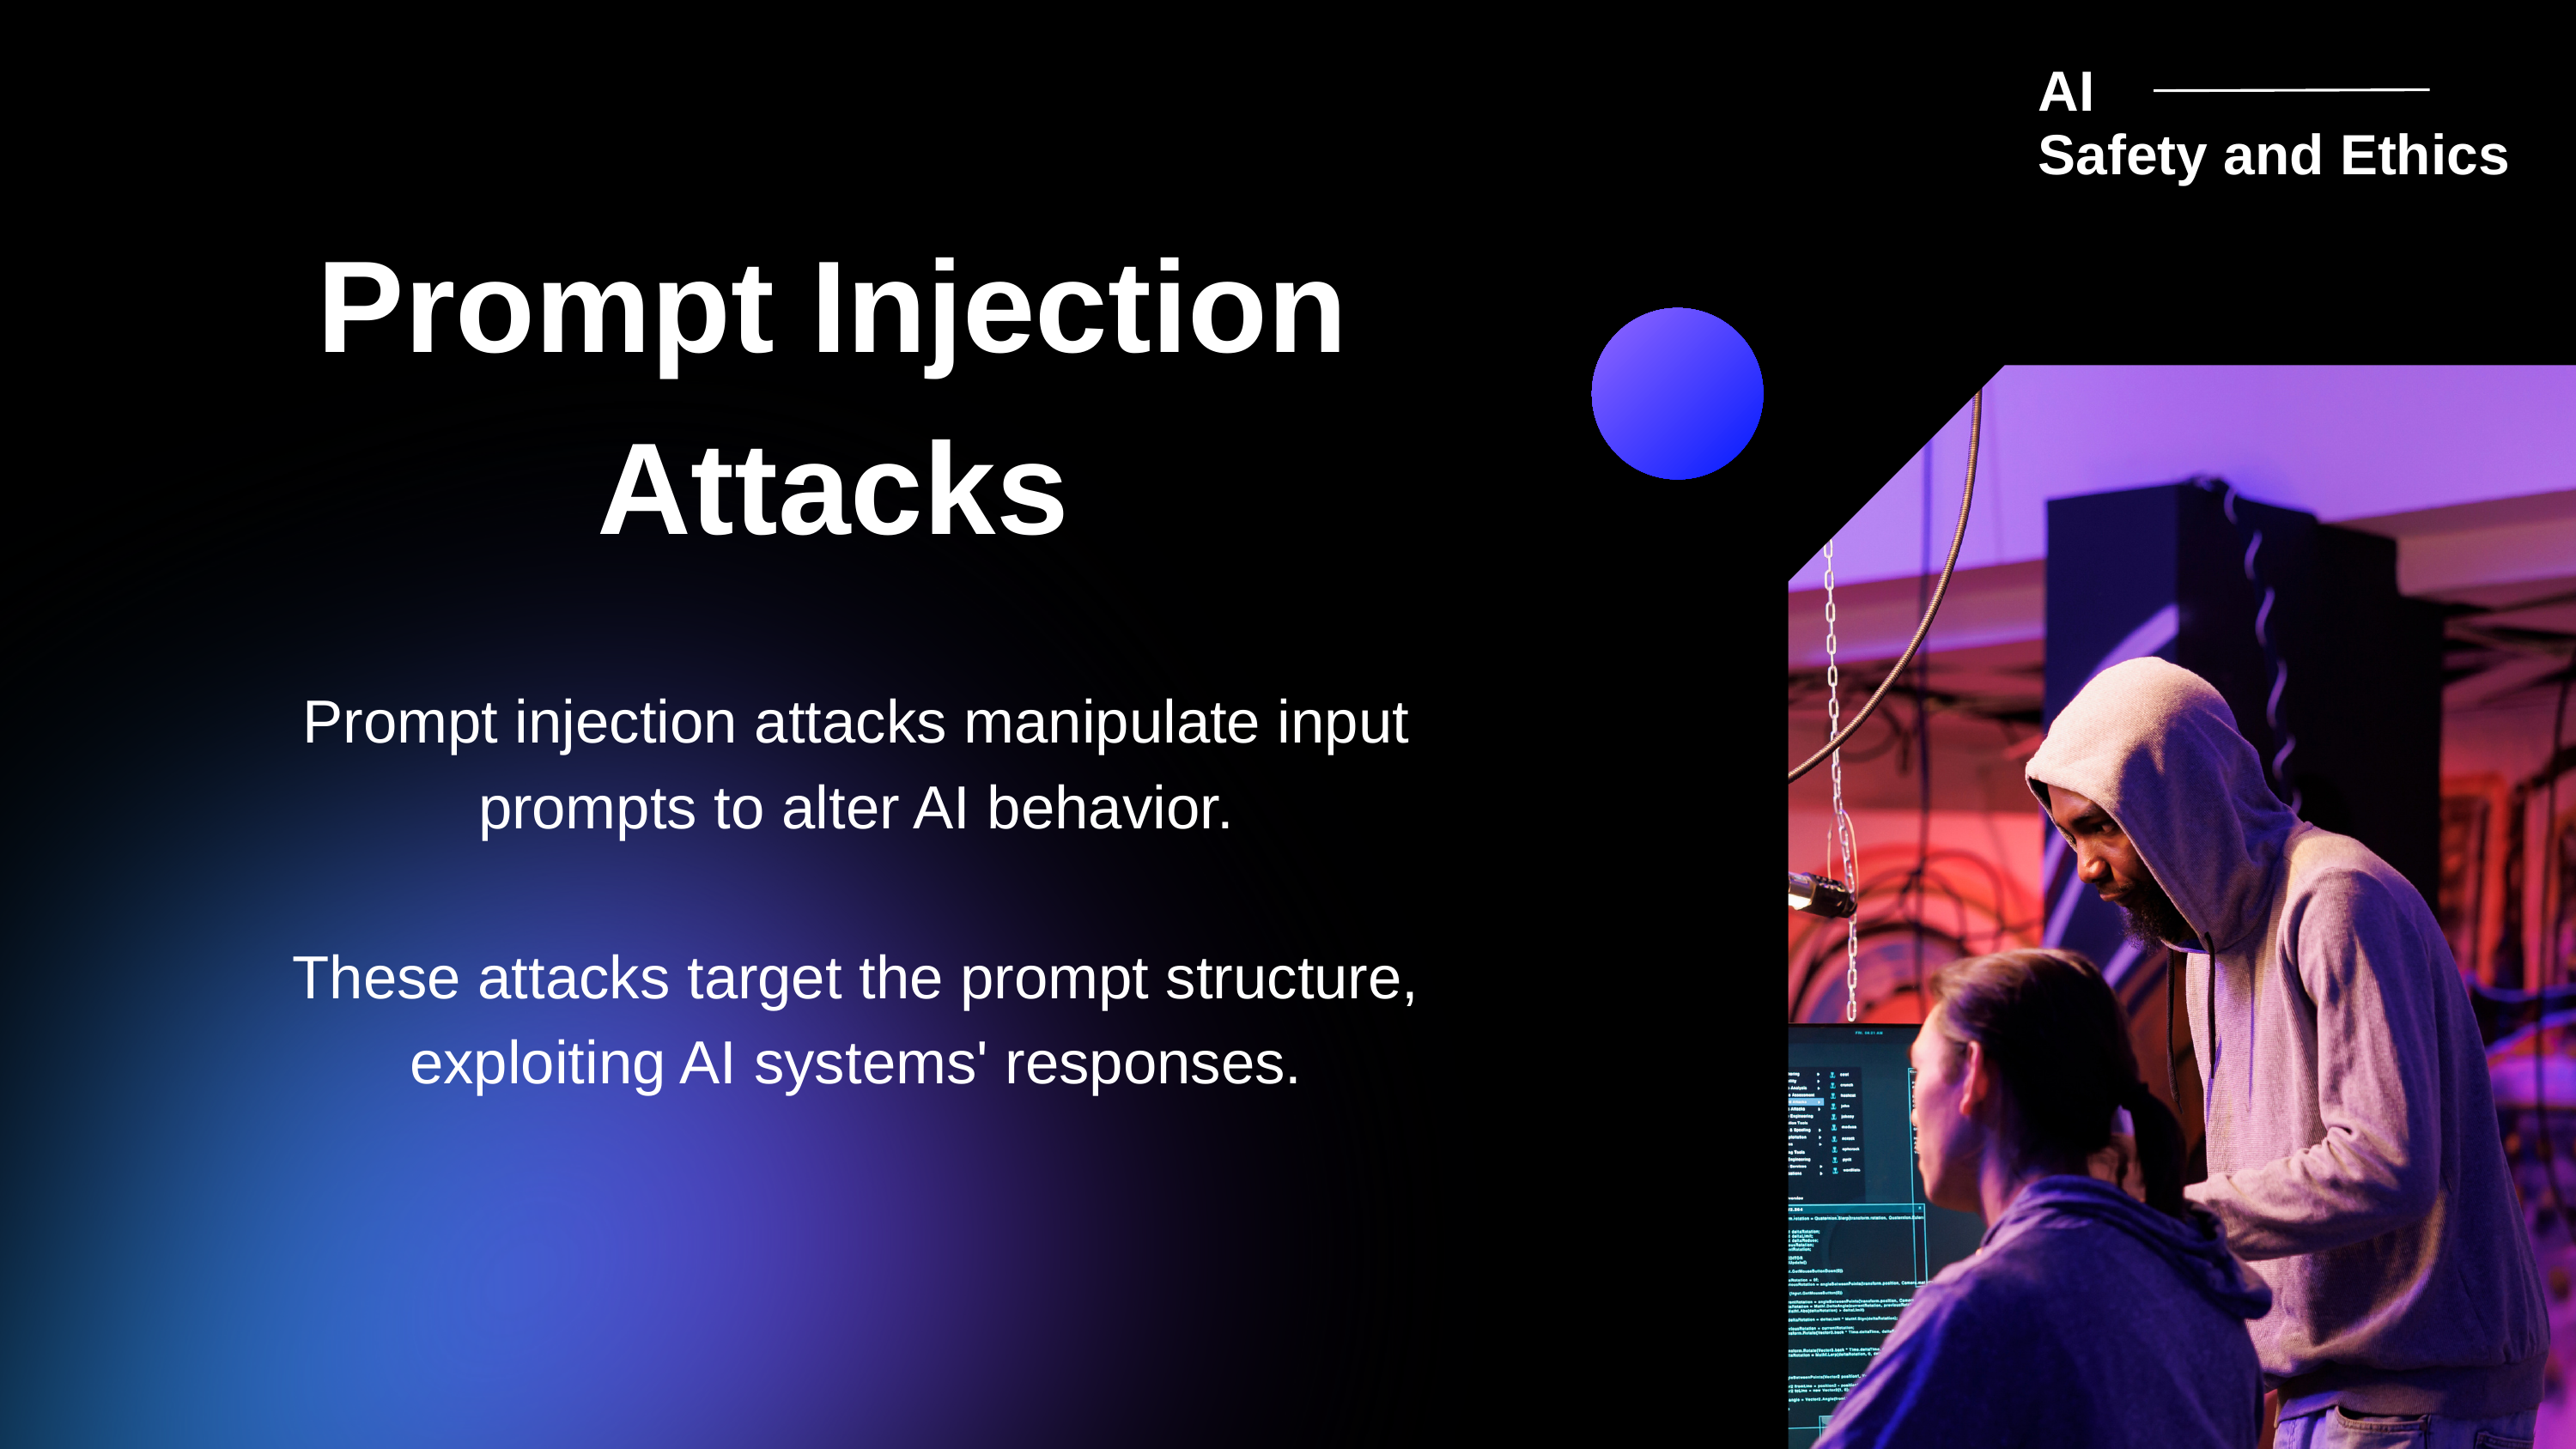

AI                      Safety and Ethics

Prompt Injection Attacks

Prompt injection attacks manipulate input prompts to alter AI behavior.

These attacks target the prompt structure, exploiting AI systems' responses.